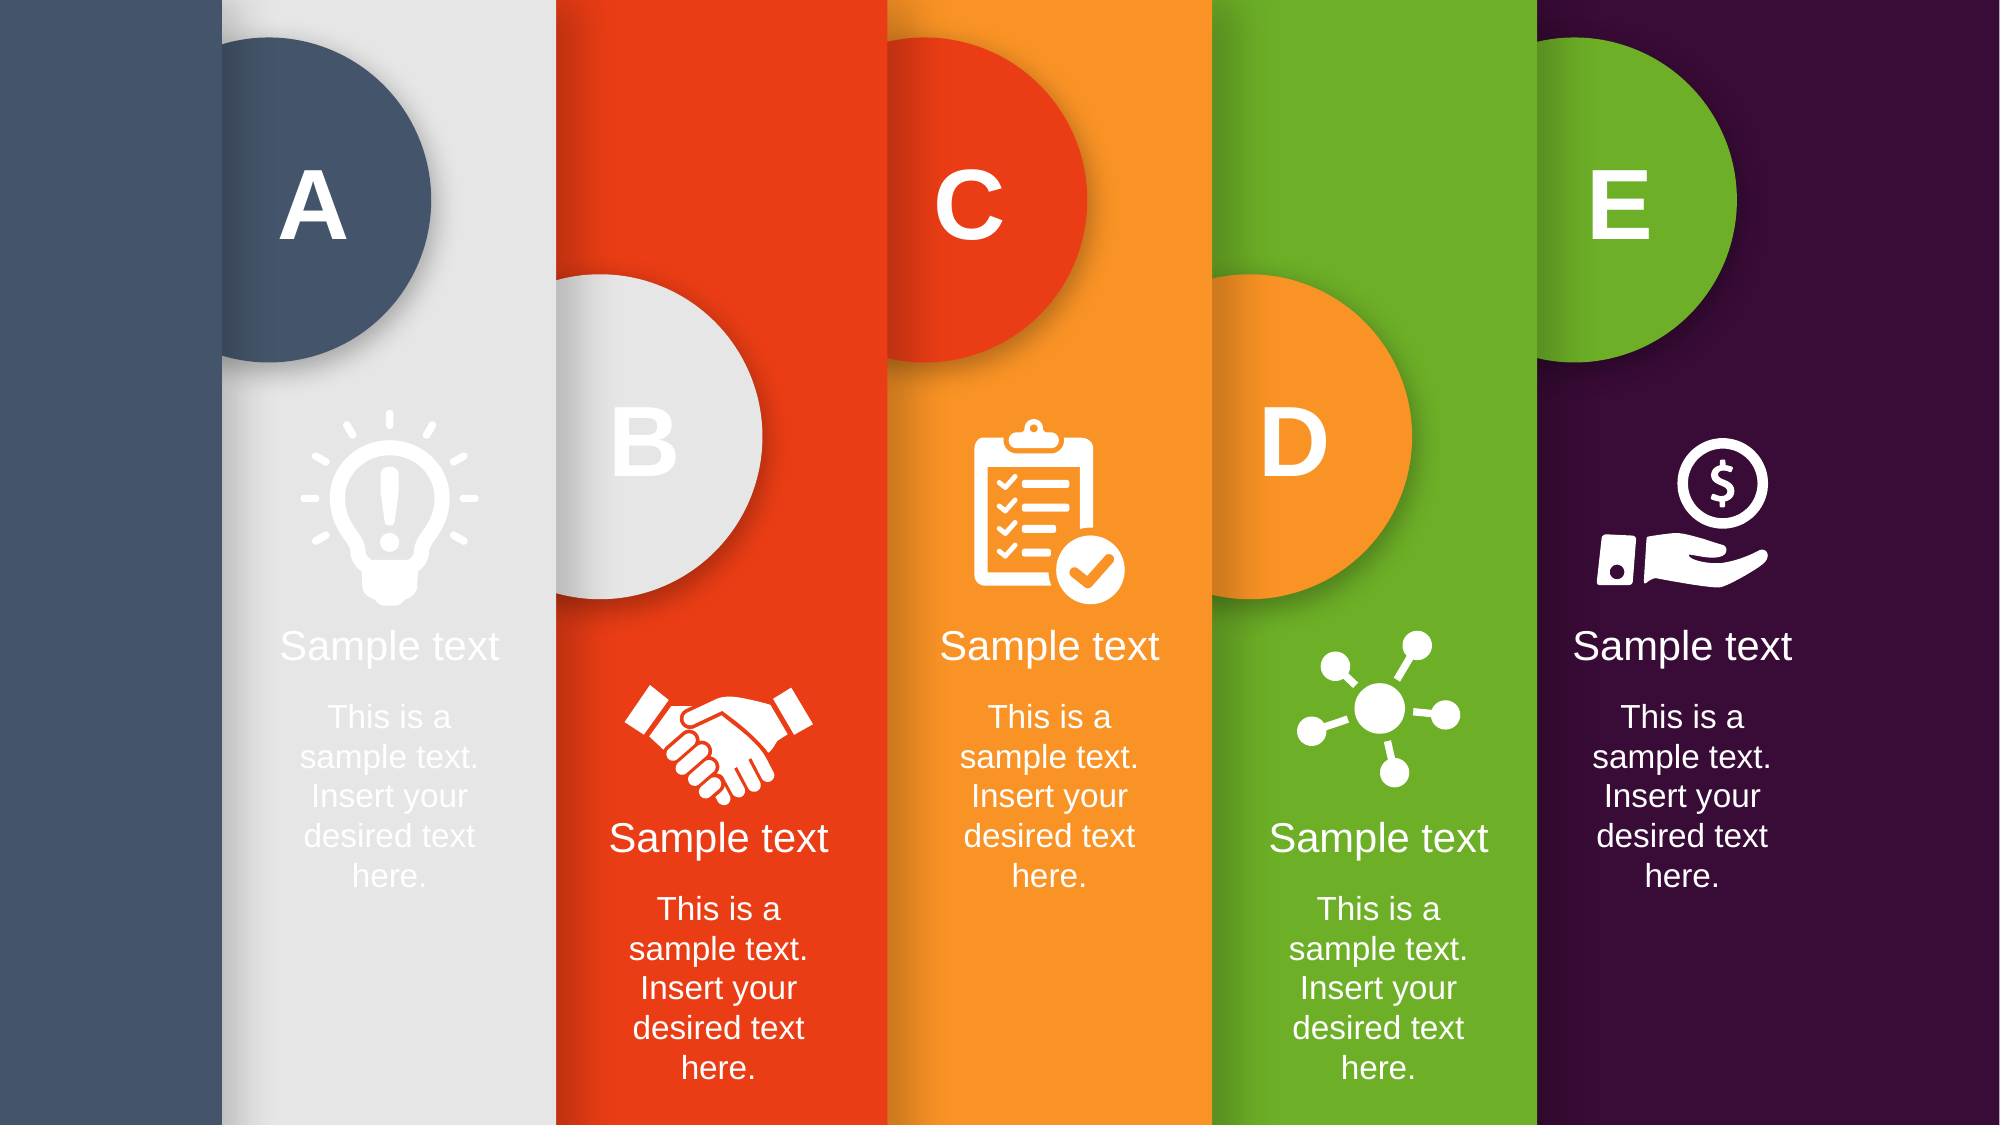

A
C
E
B
D

Sample text
Sample text
Sample text

This is a
sample text.
Insert your desired text here.
This is a
sample text.
Insert your desired text here.
This is a
sample text.
Insert your desired text here.
Sample text
Sample text
This is a
sample text.
Insert your desired text here.
This is a
sample text.
Insert your desired text here.